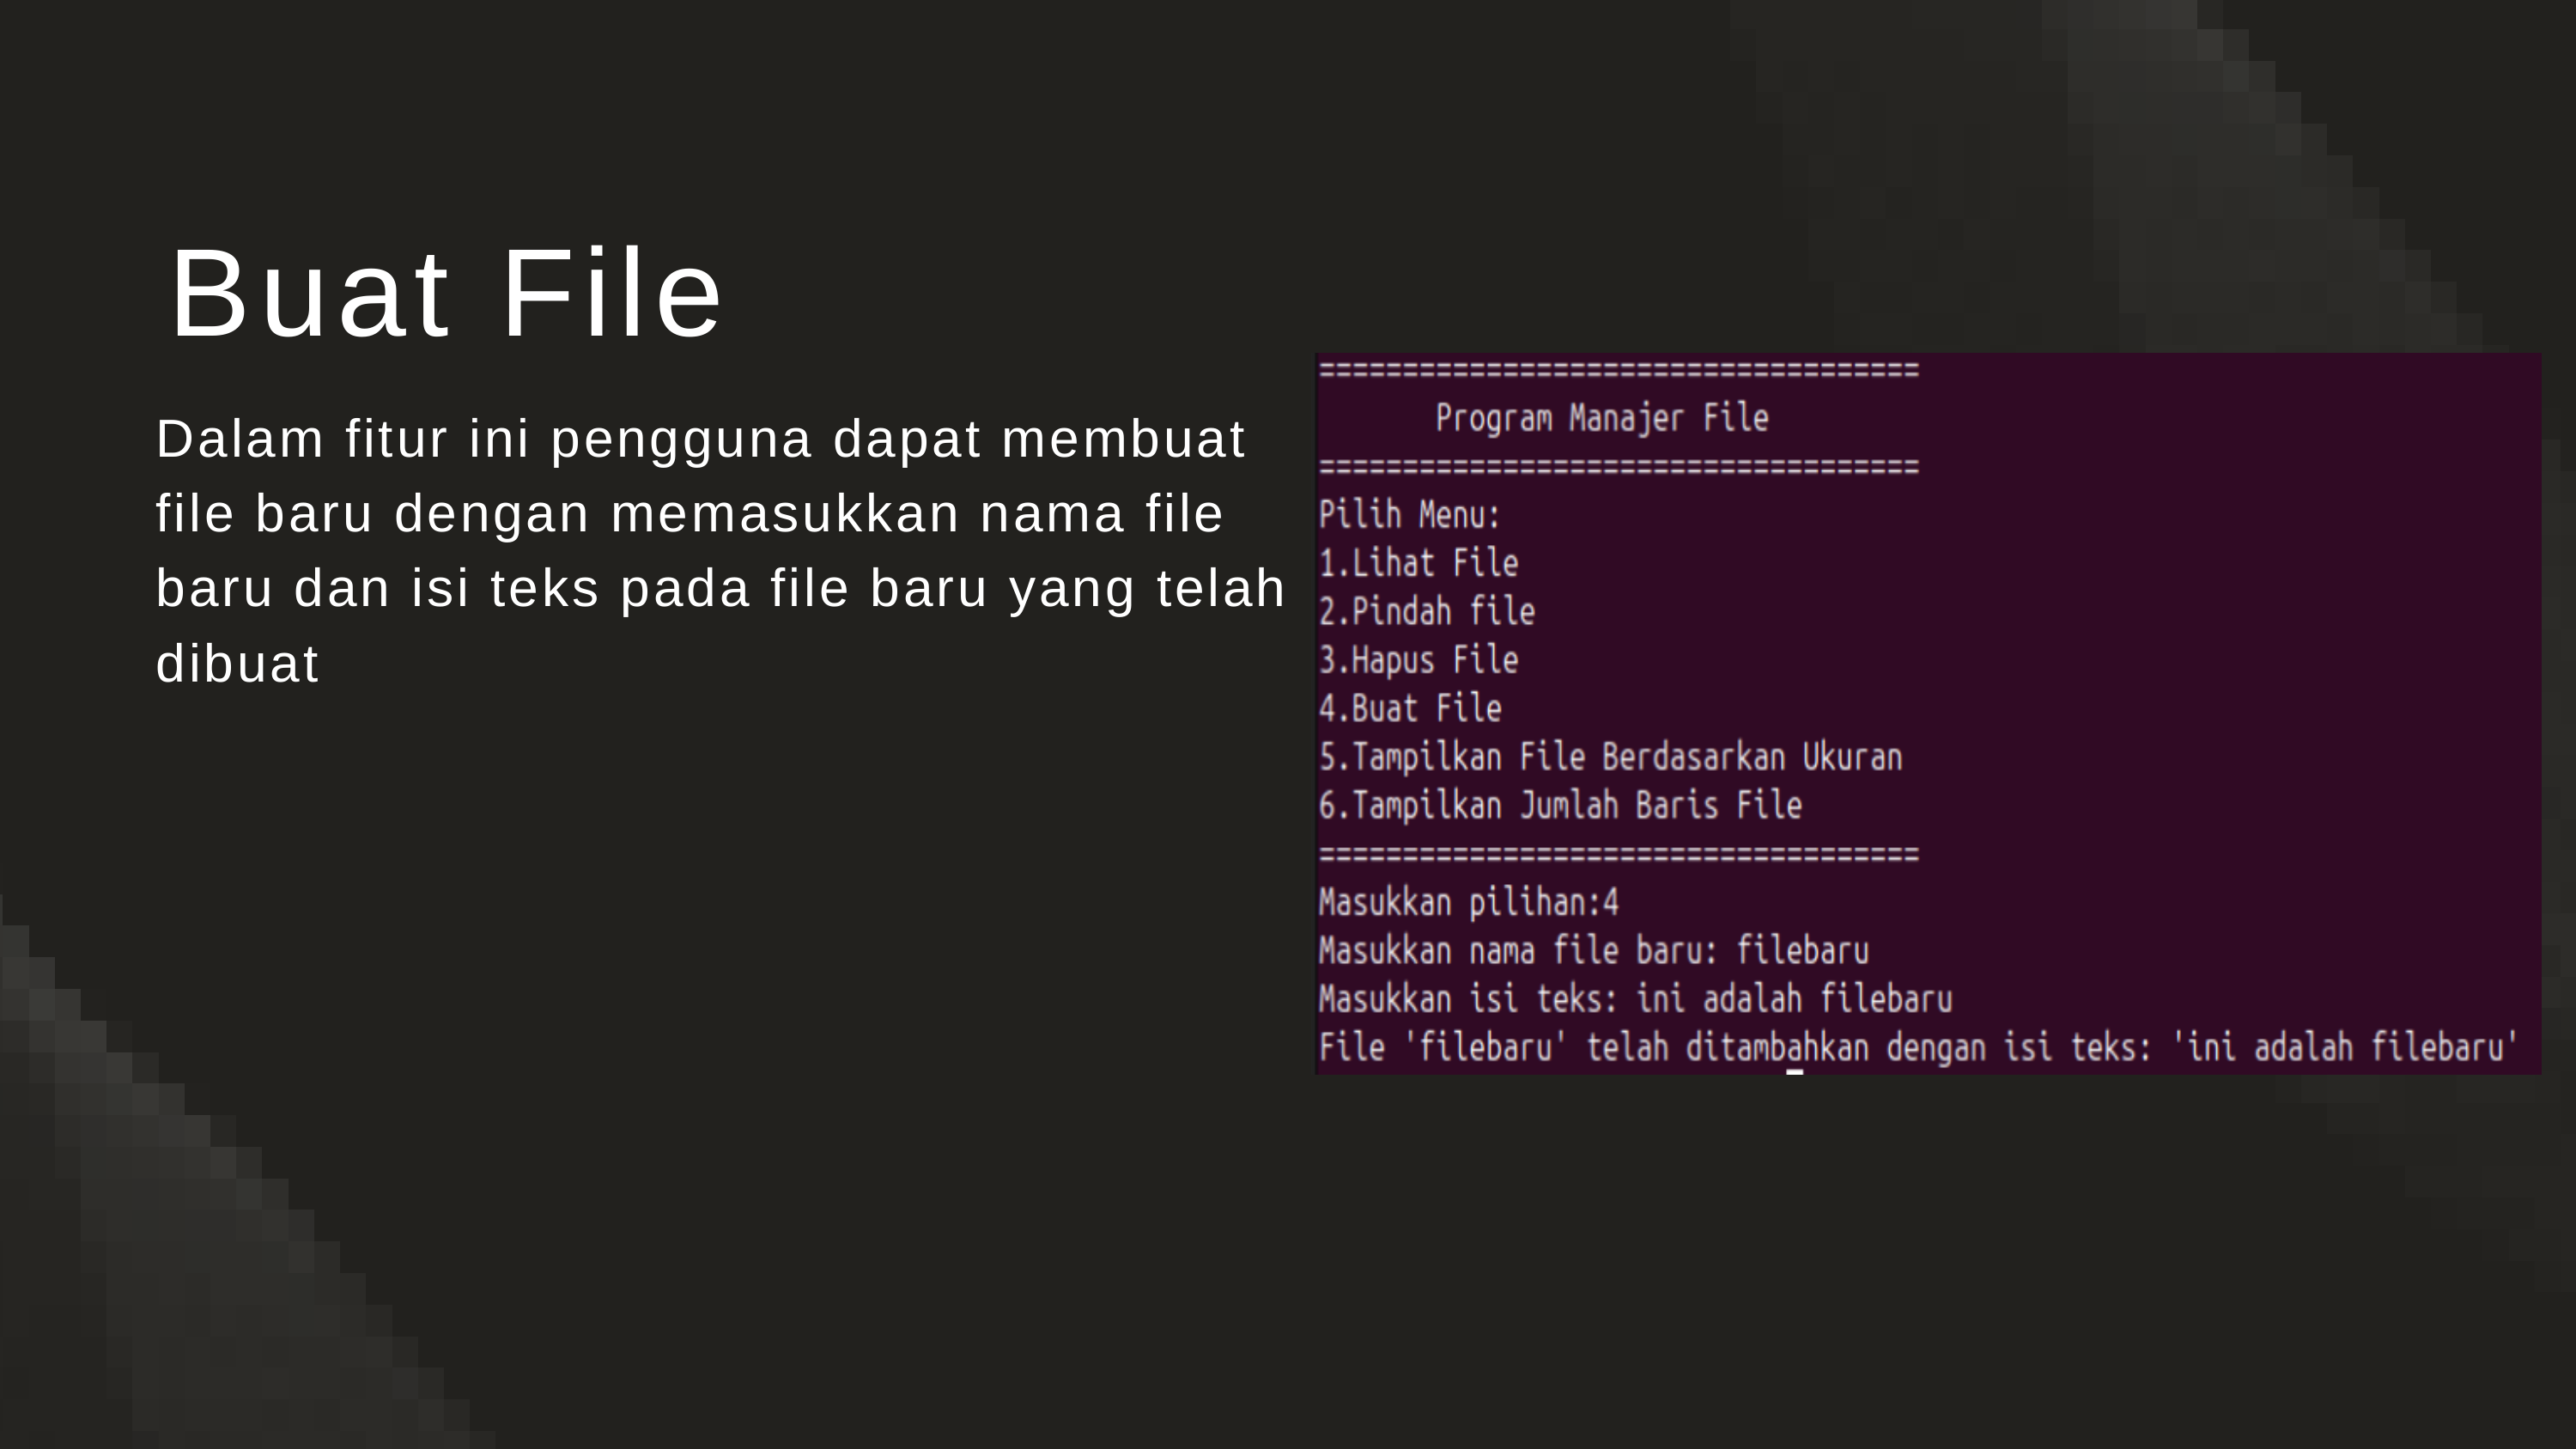

Buat File

Dalam fitur ini pengguna dapat membuat file baru dengan memasukkan nama file baru dan isi teks pada file baru yang telah dibuat